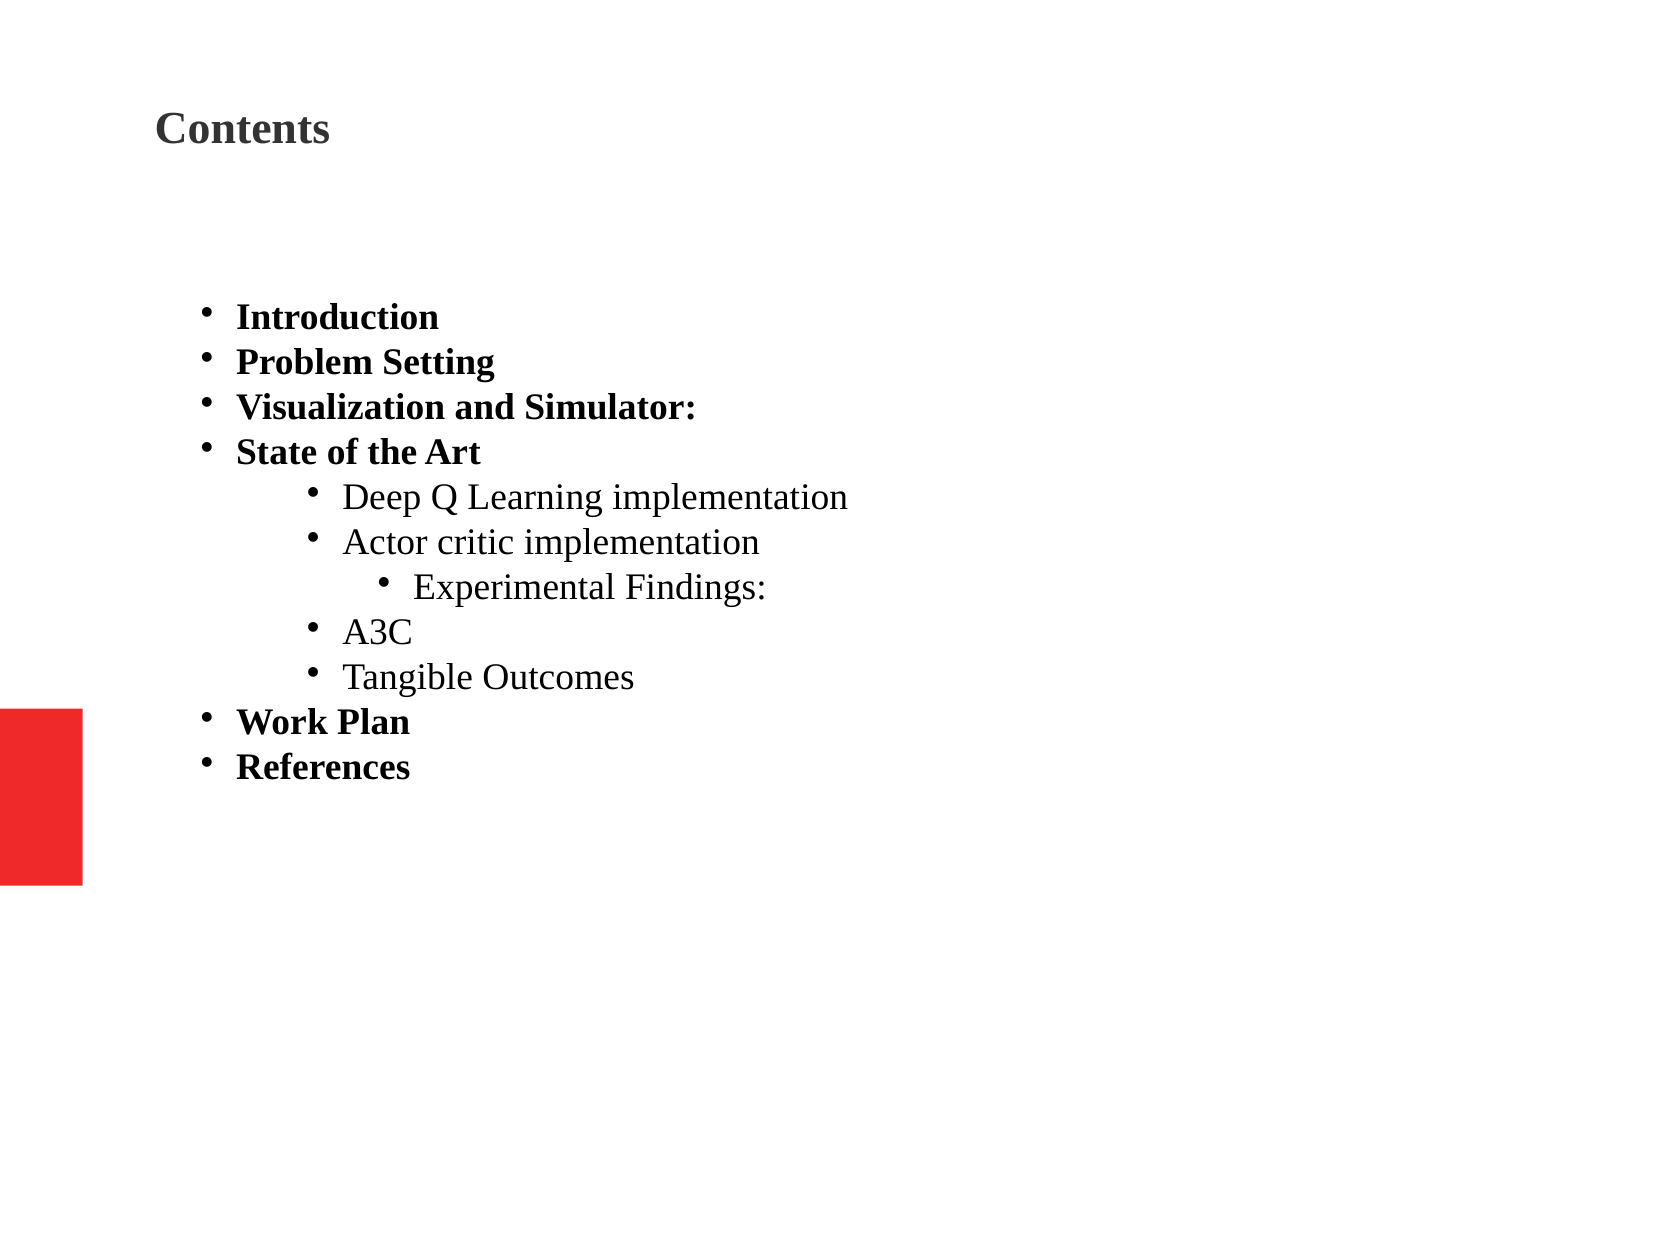

Contents
Introduction
Problem Setting
Visualization and Simulator:
State of the Art
Deep Q Learning implementation
Actor critic implementation
Experimental Findings:
A3C
Tangible Outcomes
Work Plan
References